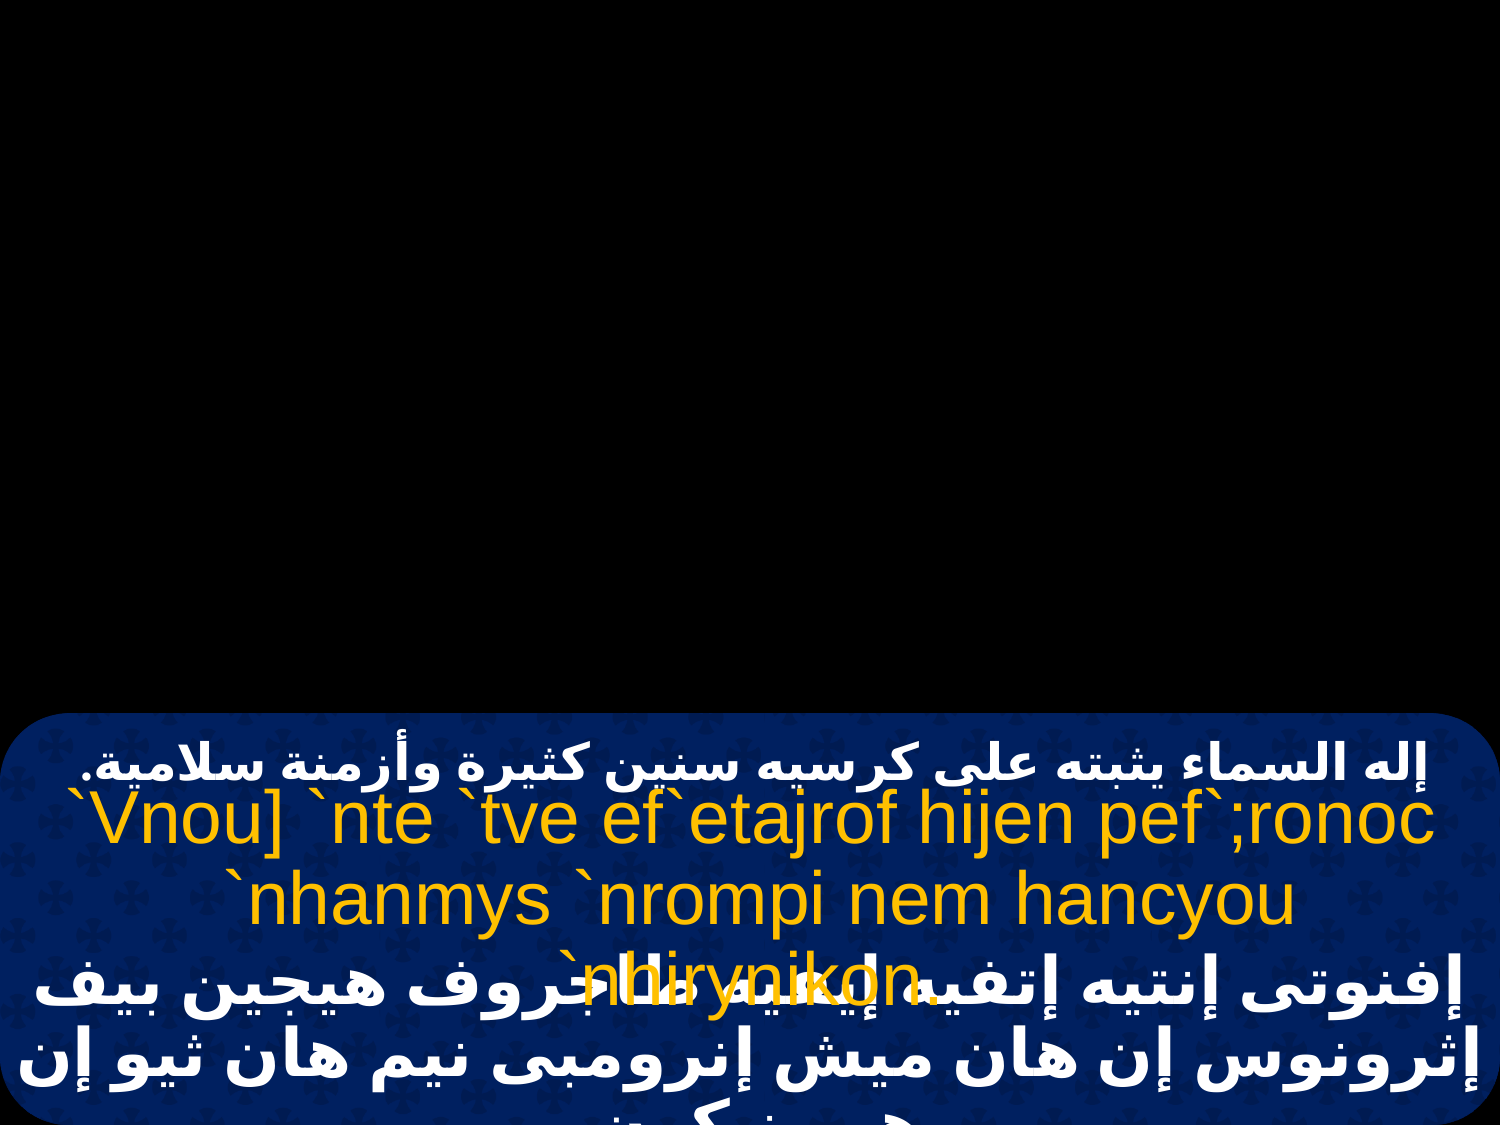

# إله السماء يثبته على كرسيه سنين كثيرة وأزمنة سلامية.
`Vnou] `nte `tve ef`etajrof hijen pef`;ronoc
 `nhanmys `nrompi nem hancyou `nhirynikon.
إفنوتى إنتيه إتفيه إيفيه طاجروف هيجين بيف إثرونوس إن هان ميش إنرومبى نيم هان ثيو إن هيرينيكون.